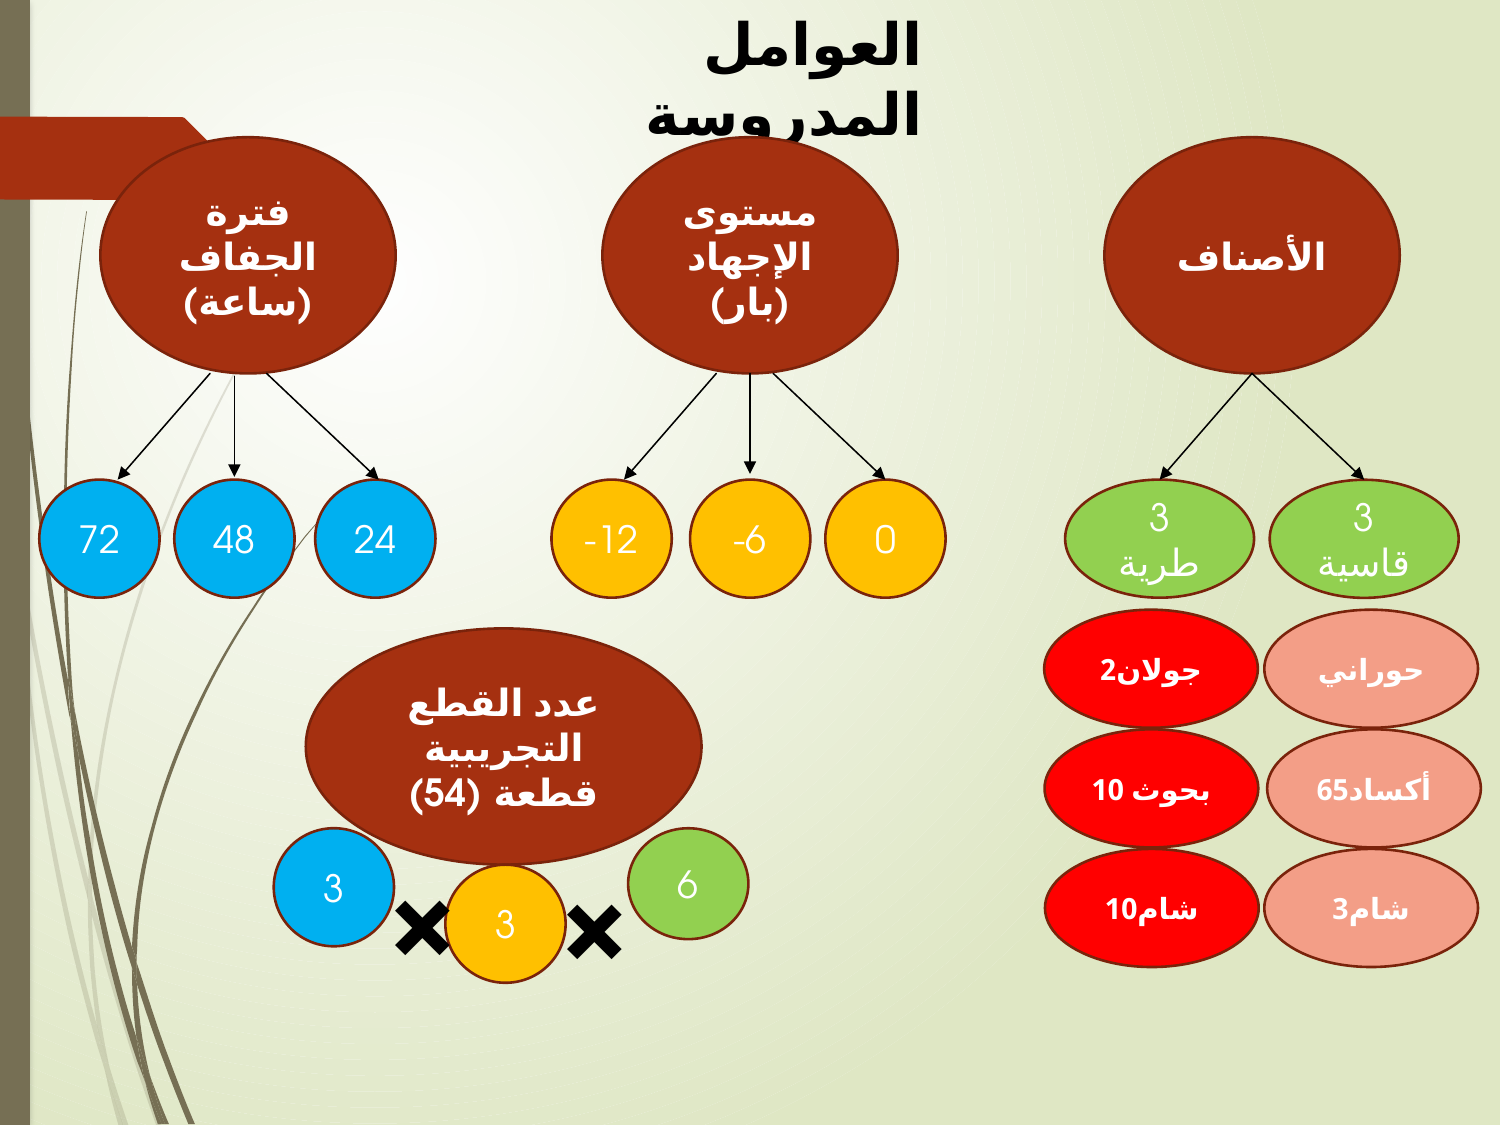

العوامل المدروسة
فترة الجفاف
(ساعة)
مستوى
الإجهاد
(بار)
الأصناف
72
48
24
-12
-6
0
3
طرية
3
قاسية
جولان2
حوراني
عدد القطع التجريبية
(54) قطعة
بحوث 10
أكساد65
3
6
×
×
شام10
شام3
3